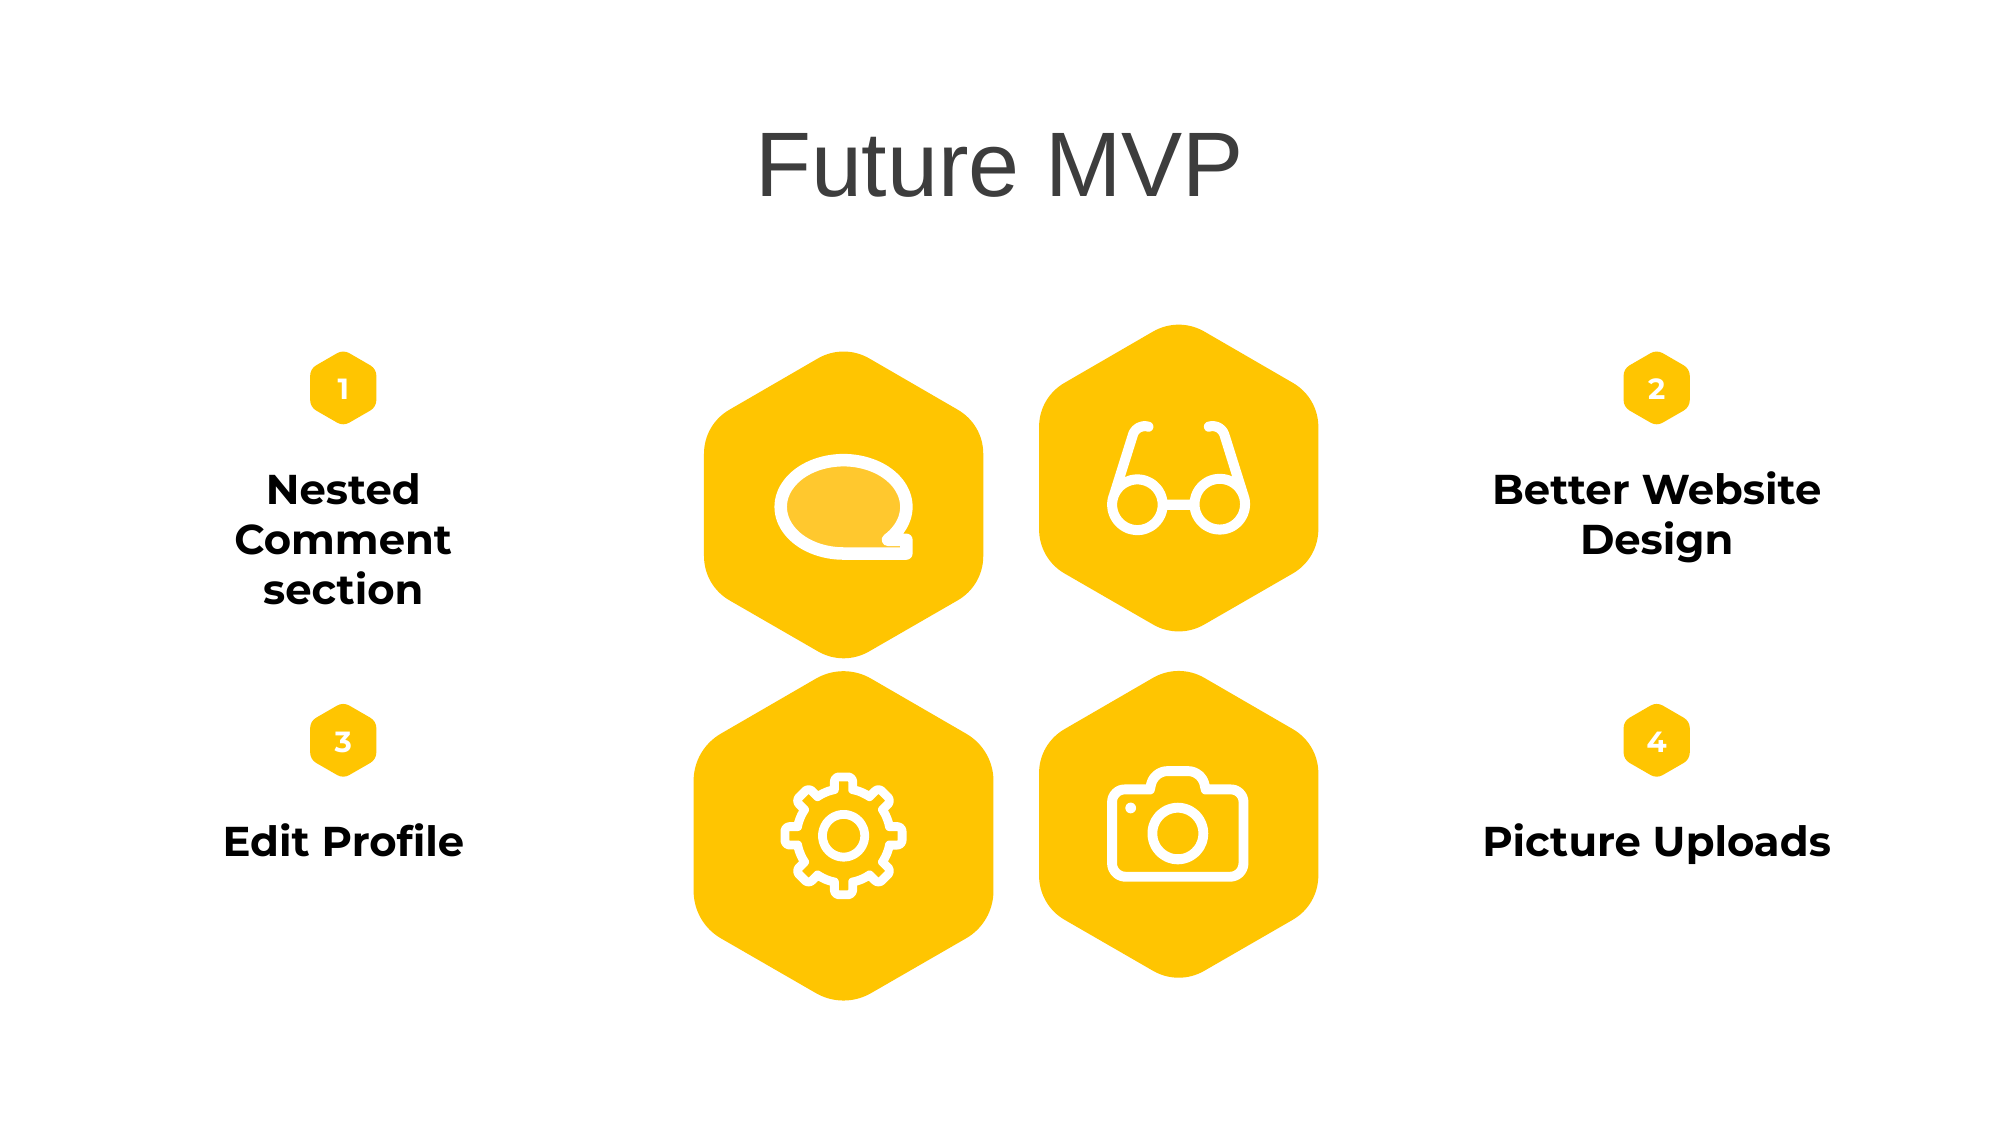

Future MVP

2
Better Website Design

1
Nested Comment section

3
Edit Profile

4
Picture Uploads